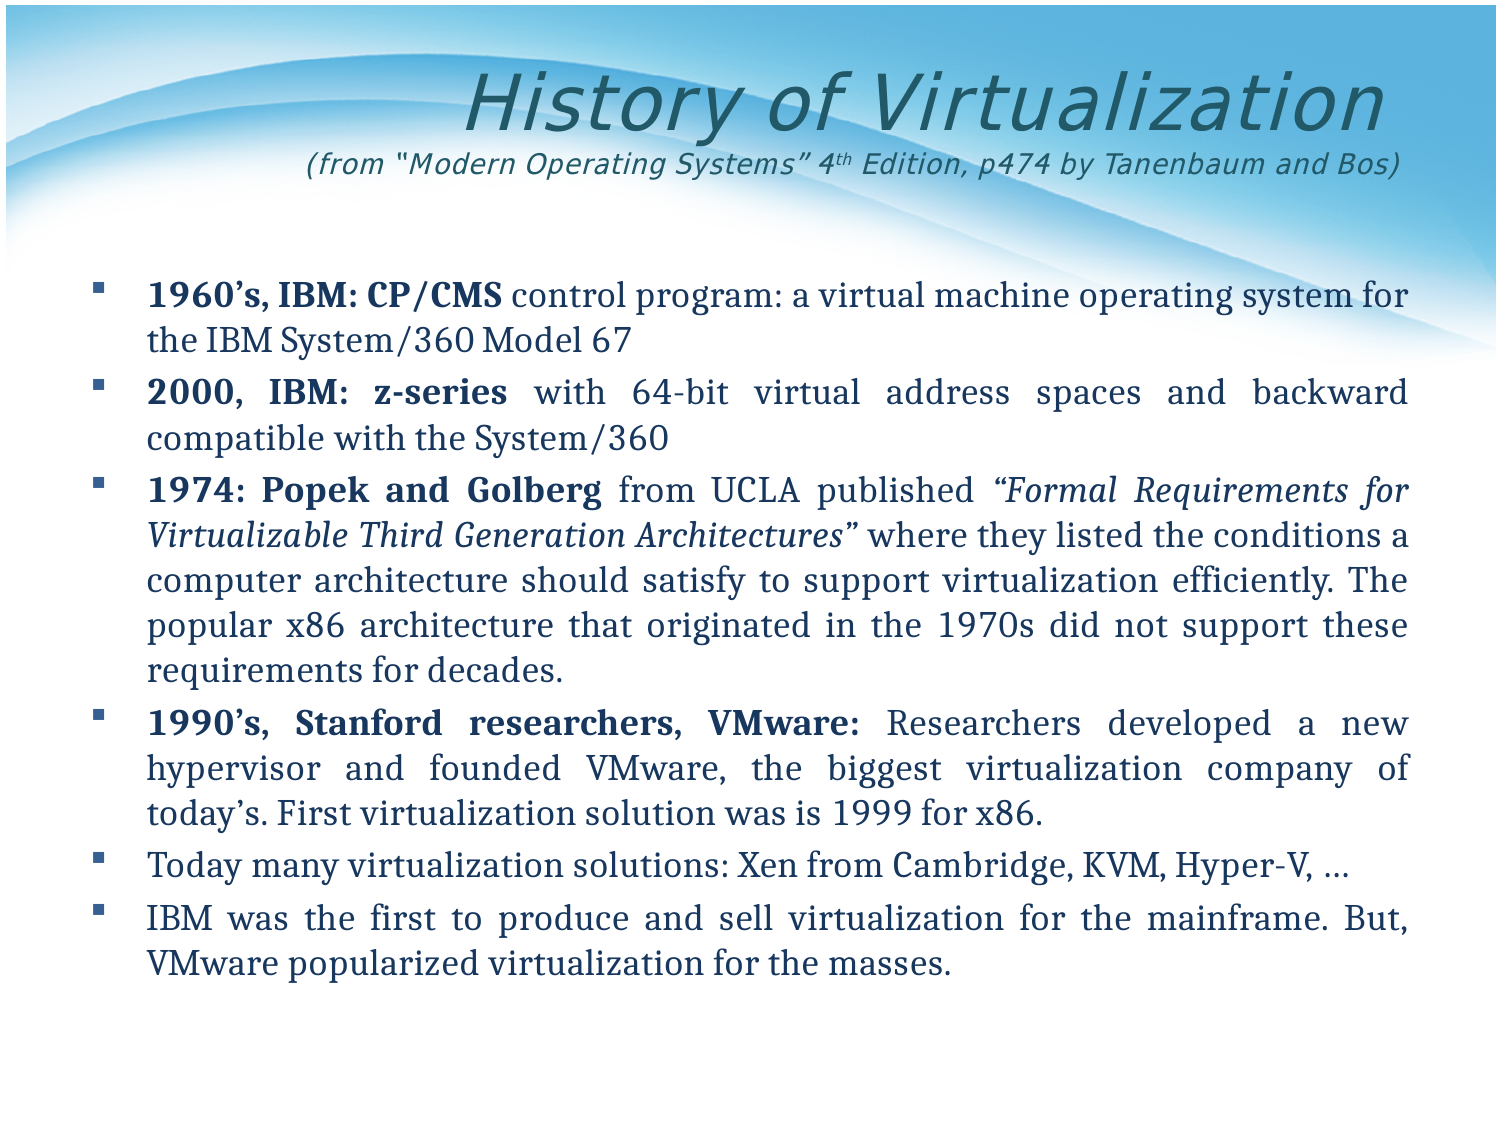

# History of Virtualization (from “Modern Operating Systems” 4th Edition, p474 by Tanenbaum and Bos)
1960’s, IBM: CP/CMS control program: a virtual machine operating system for the IBM System/360 Model 67
2000, IBM: z-series with 64-bit virtual address spaces and backward compatible with the System/360
1974: Popek and Golberg from UCLA published “Formal Requirements for Virtualizable Third Generation Architectures” where they listed the conditions a computer architecture should satisfy to support virtualization efficiently. The popular x86 architecture that originated in the 1970s did not support these requirements for decades.
1990’s, Stanford researchers, VMware: Researchers developed a new hypervisor and founded VMware, the biggest virtualization company of today’s. First virtualization solution was is 1999 for x86.
Today many virtualization solutions: Xen from Cambridge, KVM, Hyper-V, …
IBM was the first to produce and sell virtualization for the mainframe. But, VMware popularized virtualization for the masses.